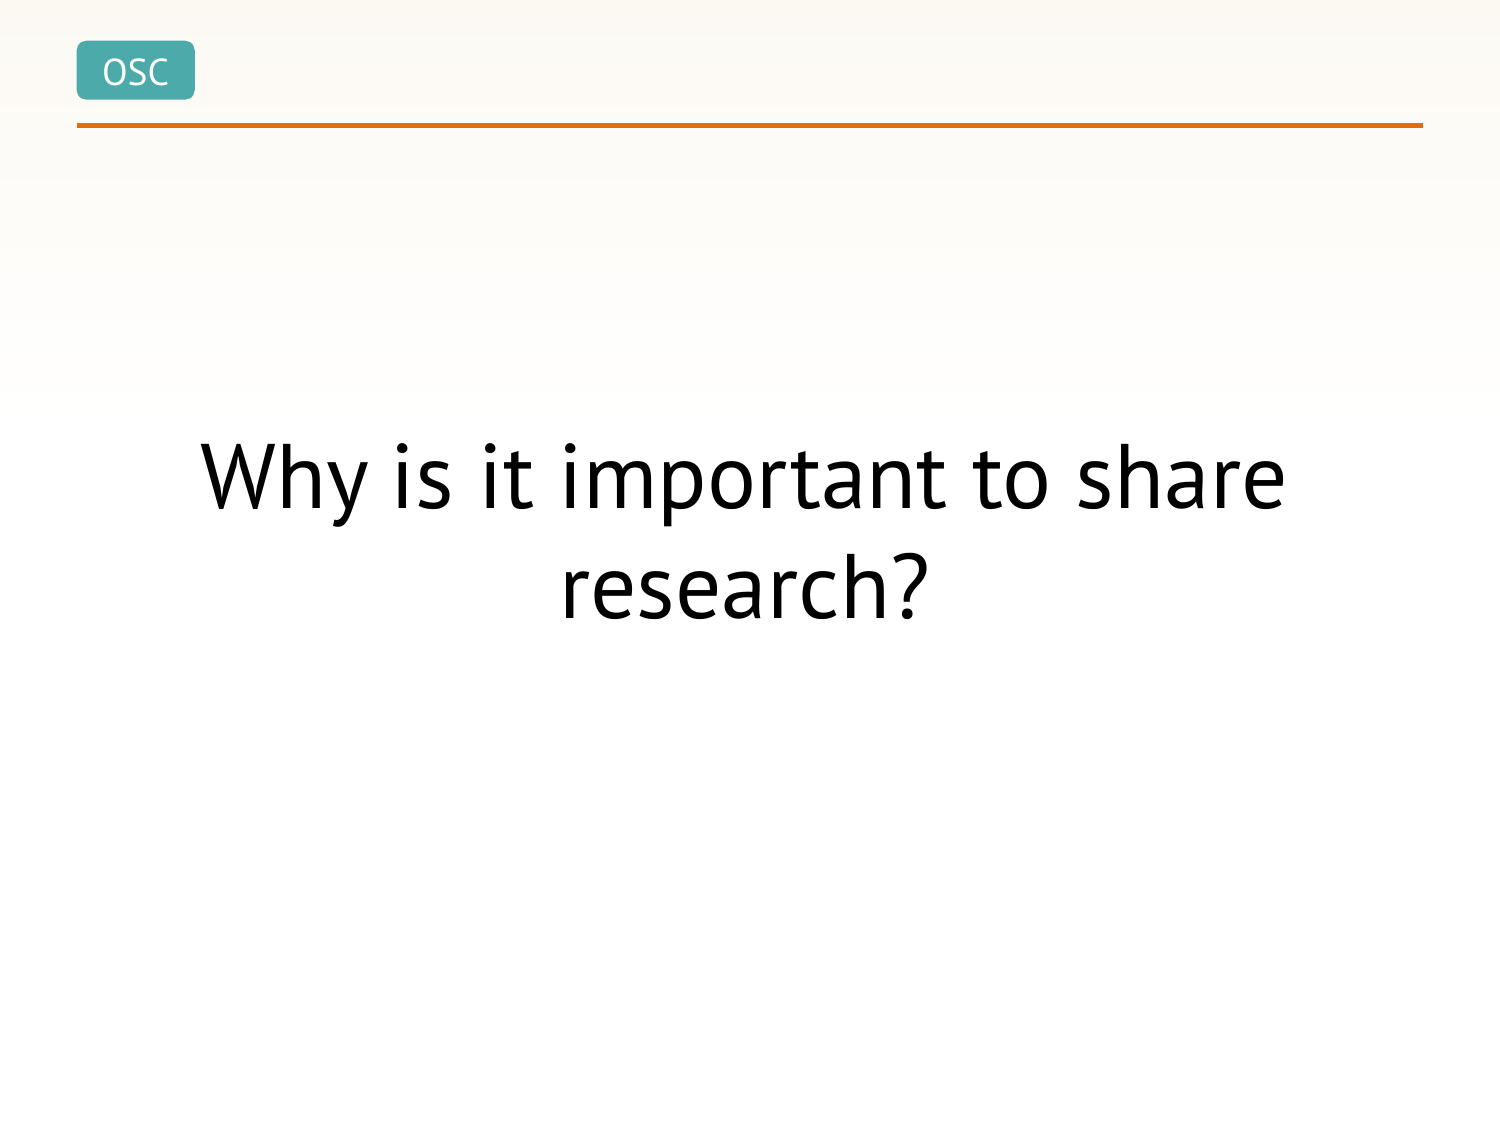

Why is it important to share research?